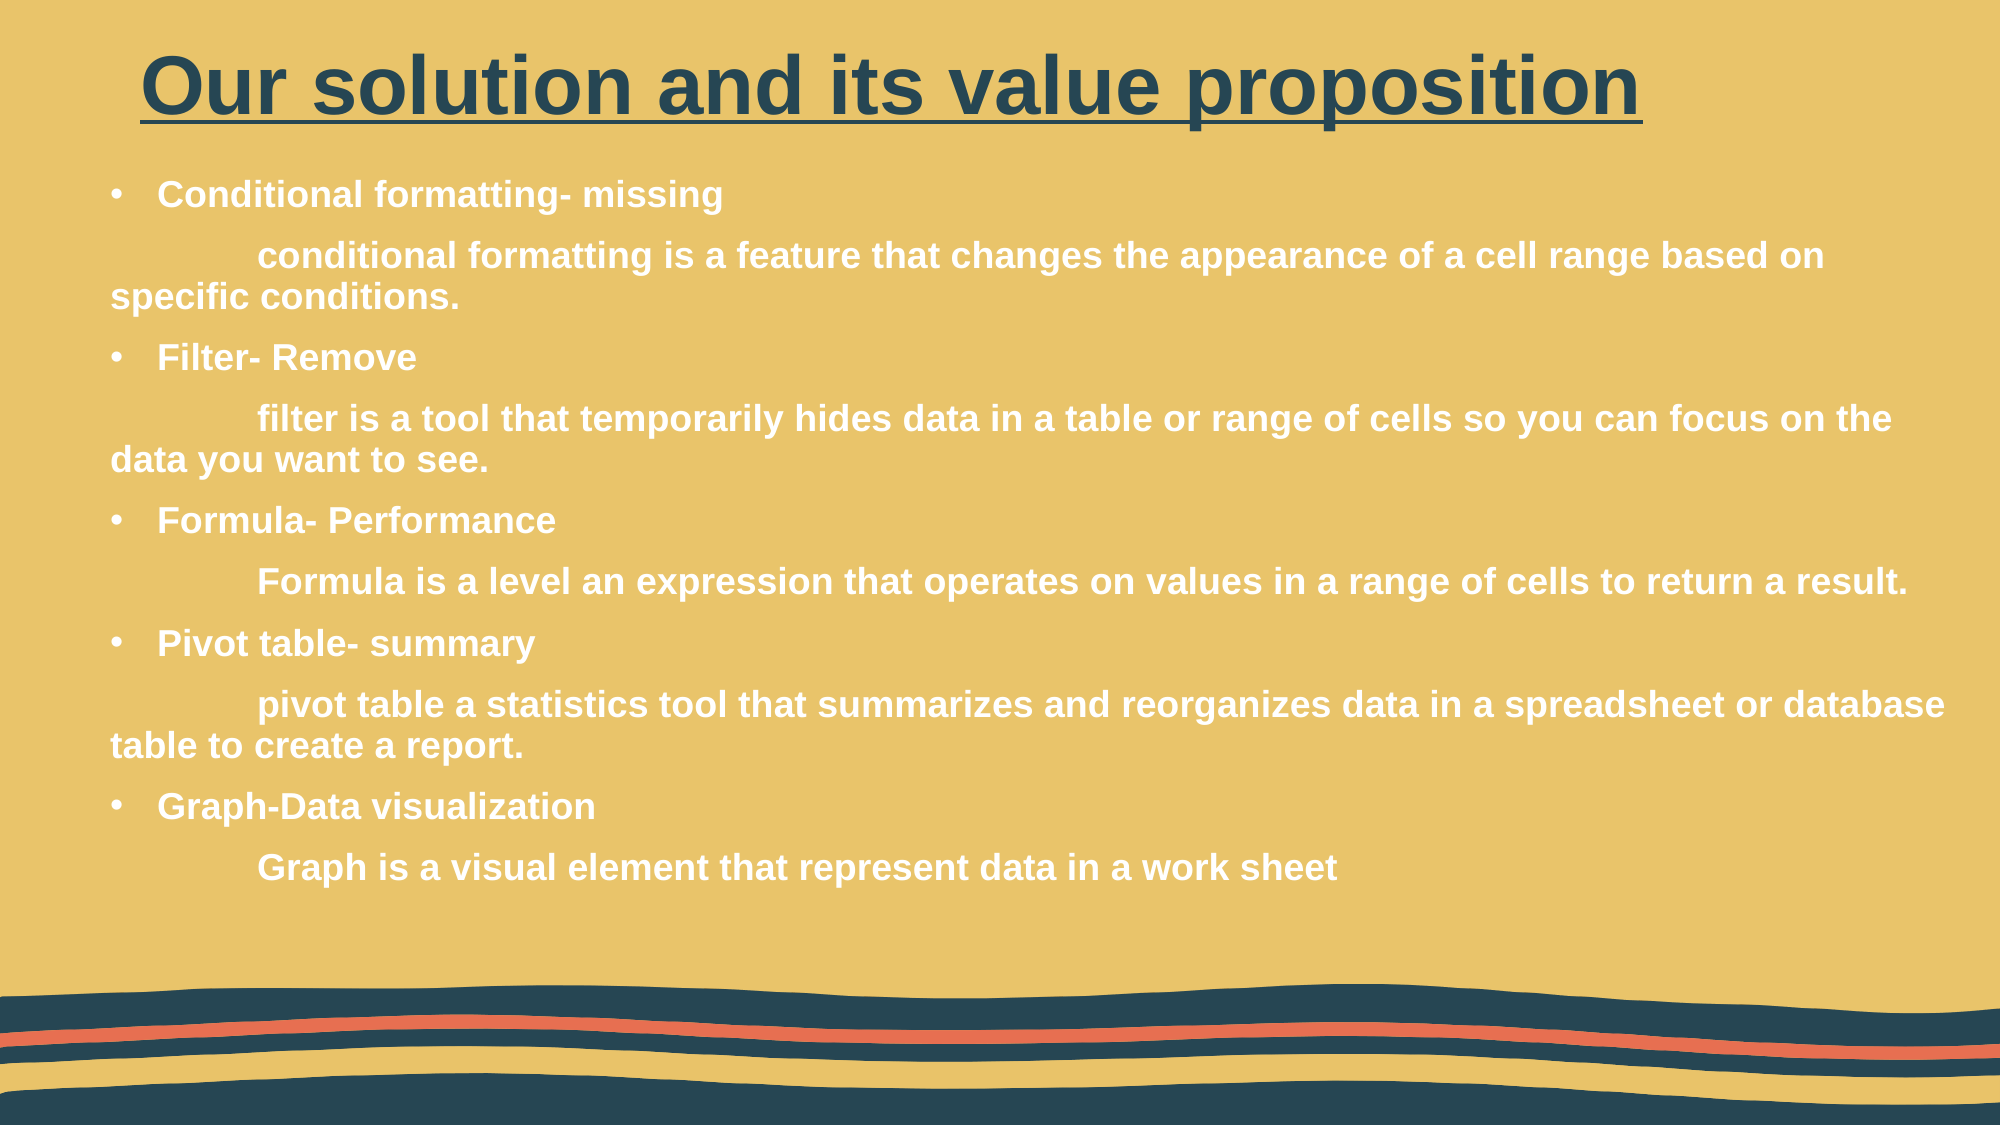

# Our solution and its value proposition
Conditional formatting- missing
              conditional formatting is a feature that changes the appearance of a cell range based on specific conditions.
Filter- Remove
              filter is a tool that temporarily hides data in a table or range of cells so you can focus on the data you want to see.
Formula- Performance
              Formula is a level an expression that operates on values in a range of cells to return a result.
Pivot table- summary
              pivot table a statistics tool that summarizes and reorganizes data in a spreadsheet or database table to create a report.
Graph-Data visualization
              Graph is a visual element that represent data in a work sheet